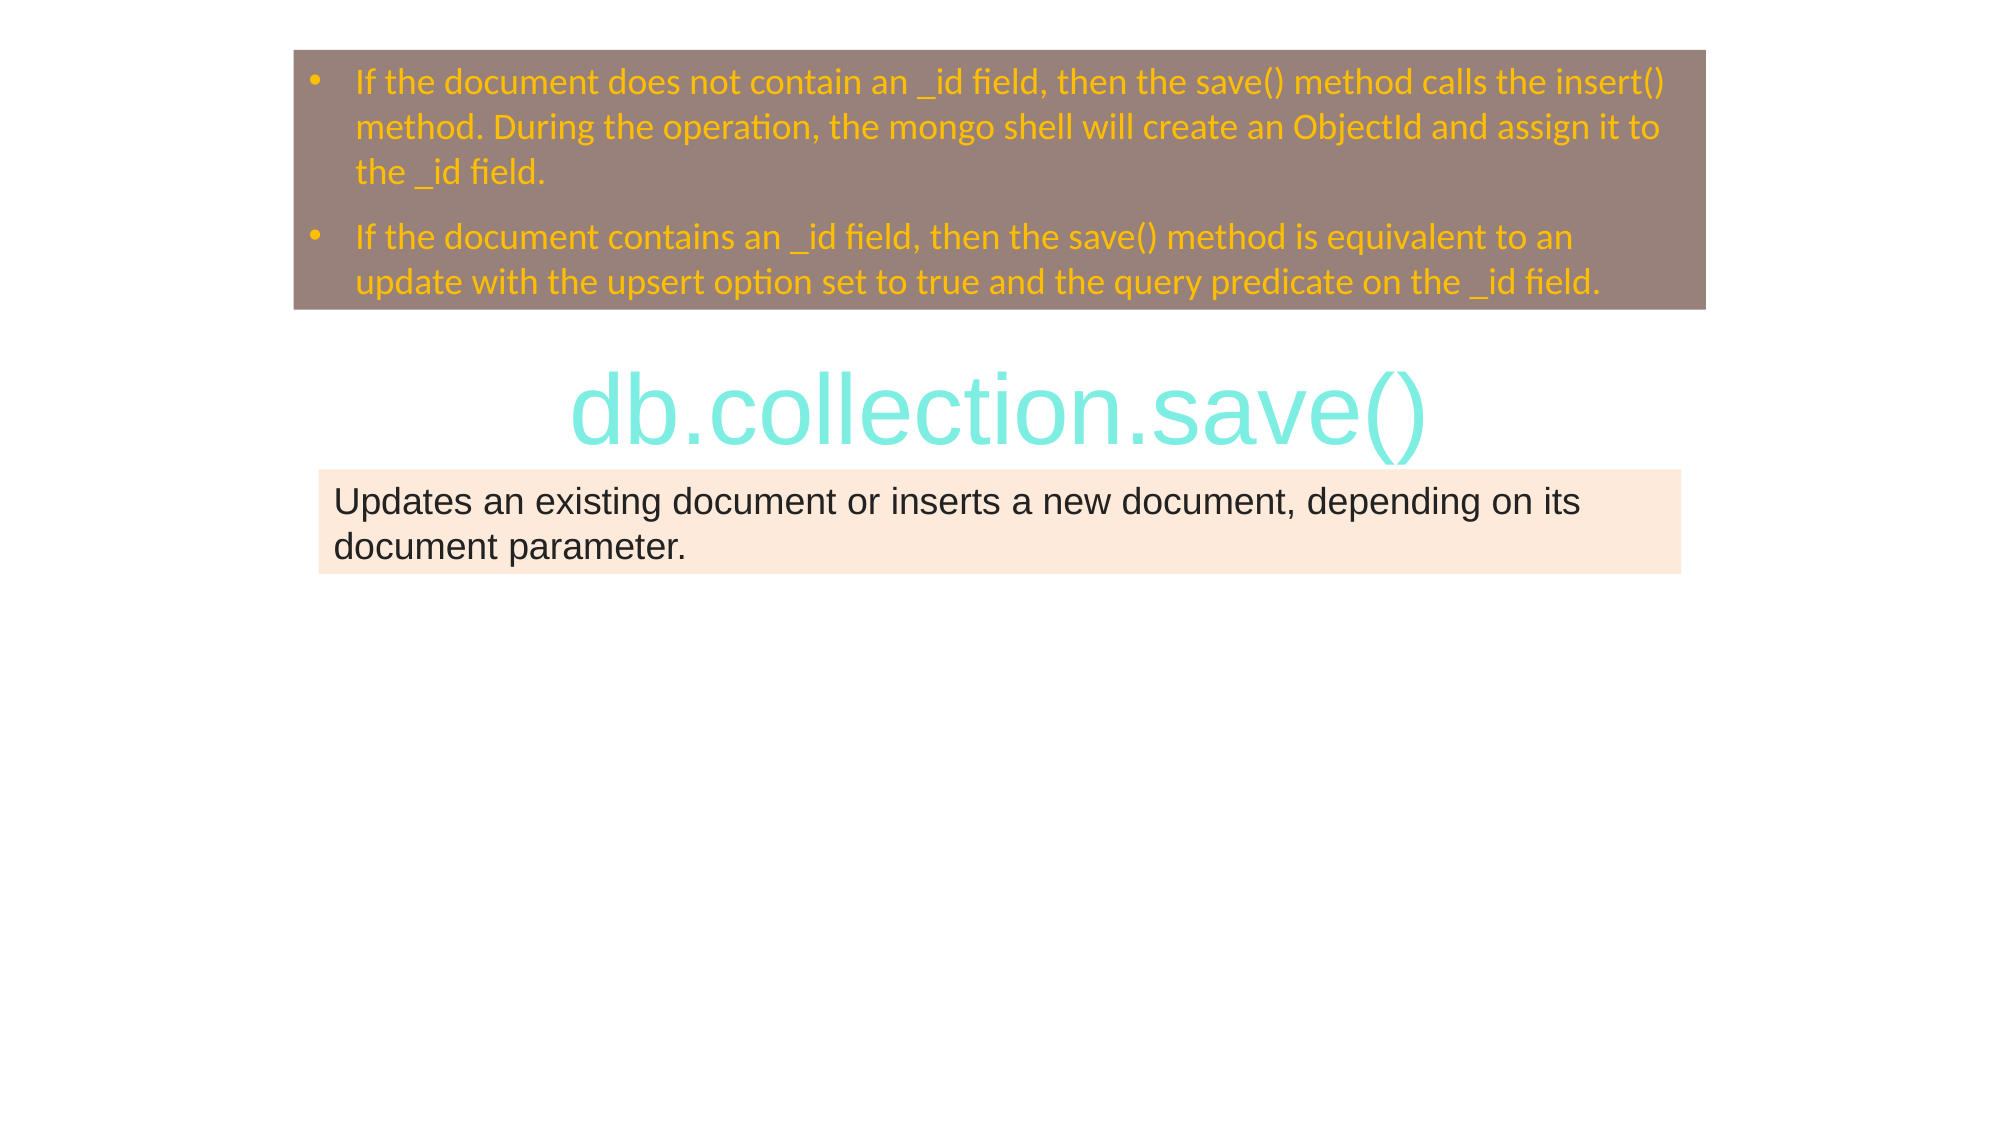

If the document does not contain an _id field, then the save() method calls the insert() method. During the operation, the mongo shell will create an ObjectId and assign it to the _id field.

If the document contains an _id field, then the save() method is equivalent to an update with the upsert option set to true and the query predicate on the _id field.
db.collection.save()
Updates an existing document or inserts a new document, depending on its document parameter.